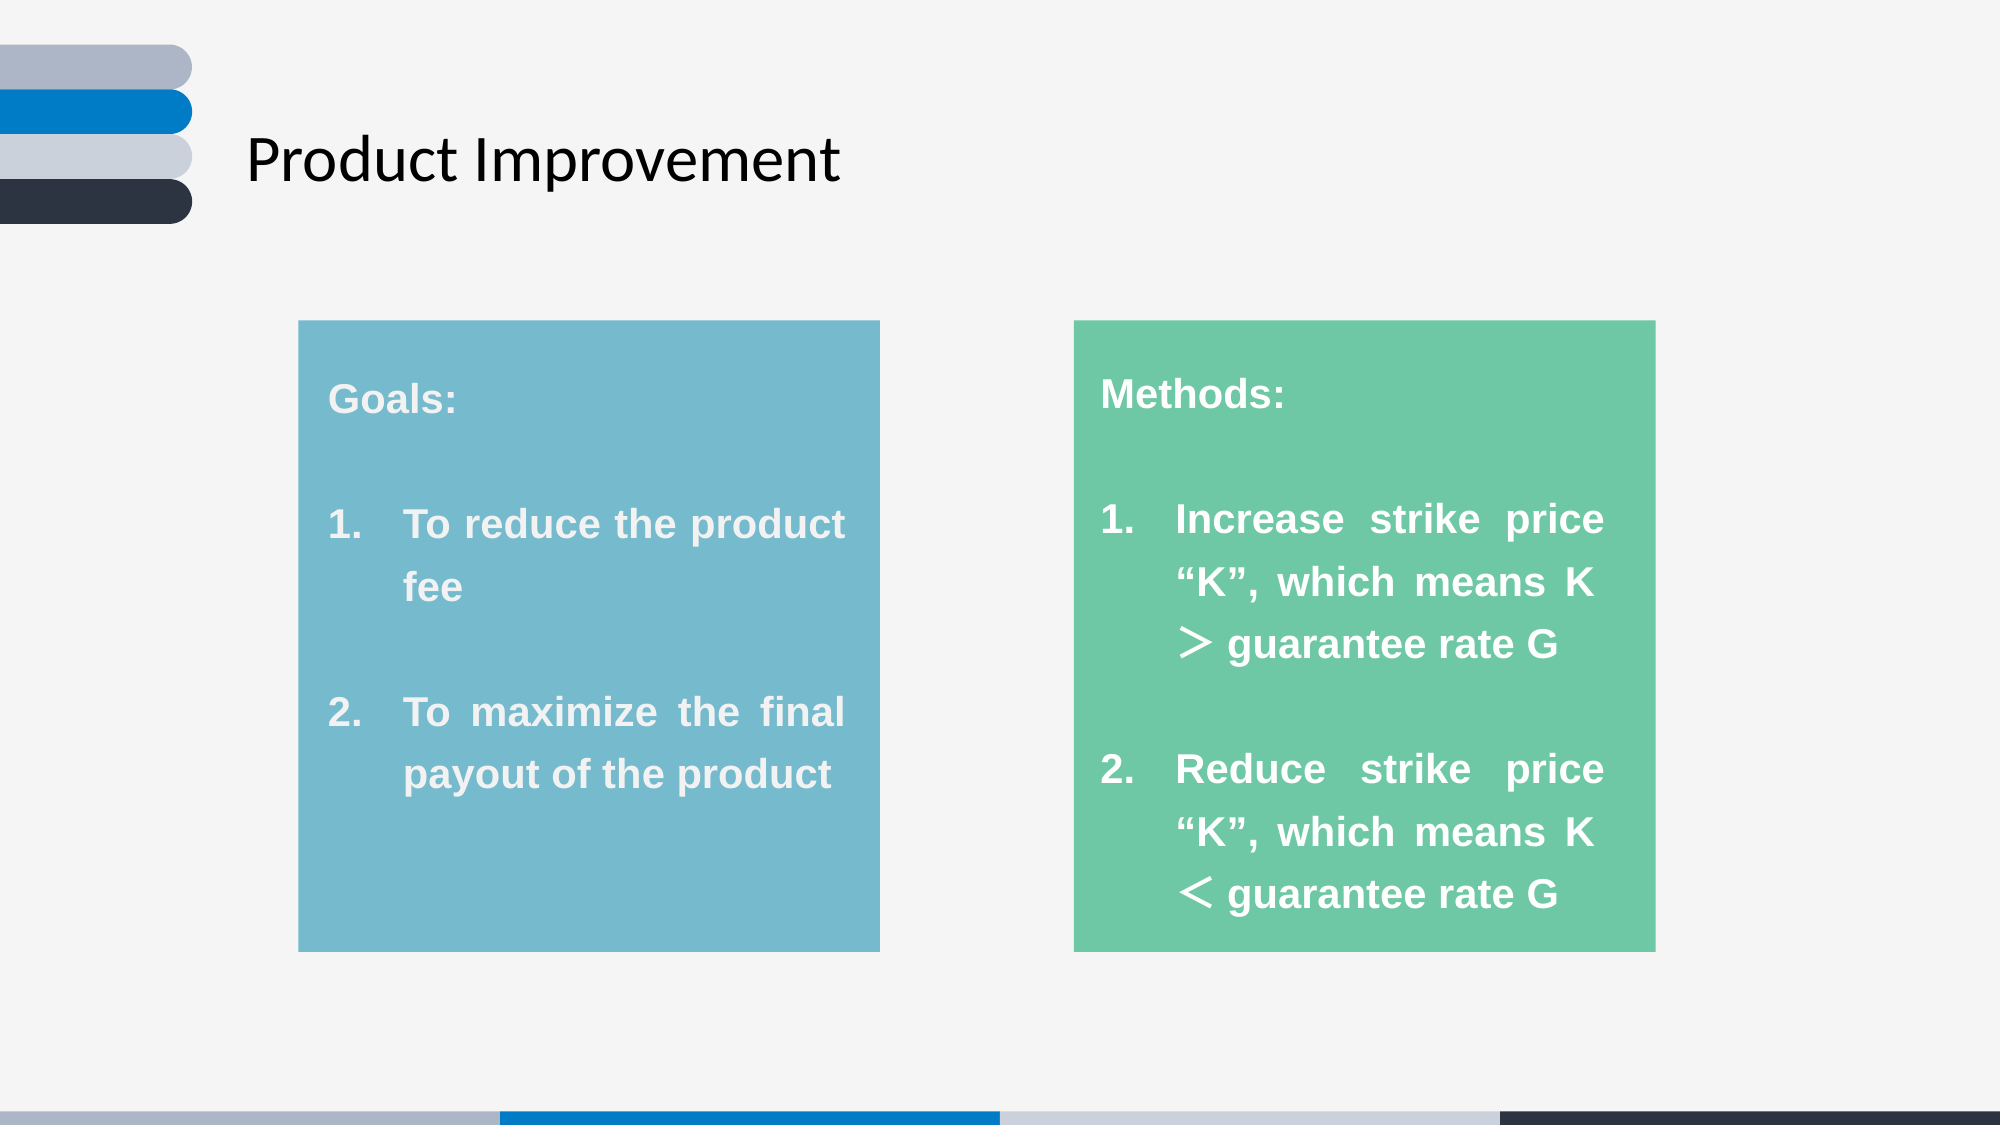

Product Improvement

Goals:

To reduce the product fee

To maximize the final payout of the product

Methods:

Increase strike price “K”, which means K＞guarantee rate G

Reduce strike price “K”, which means K＜guarantee rate G